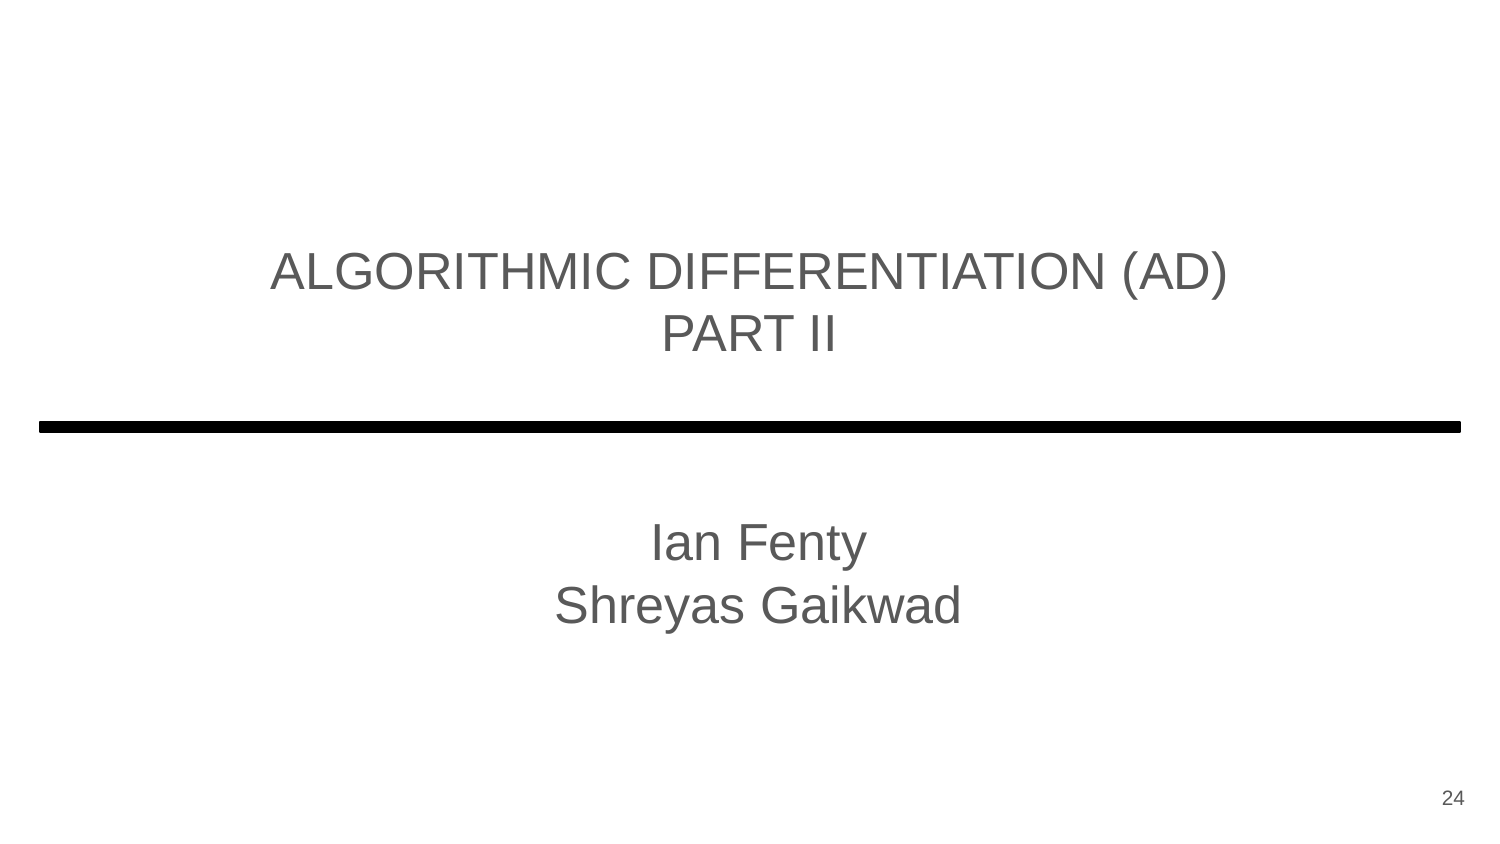

ALGORITHMIC DIFFERENTIATION (AD)
PART II

Ian Fenty
Shreyas Gaikwad
24